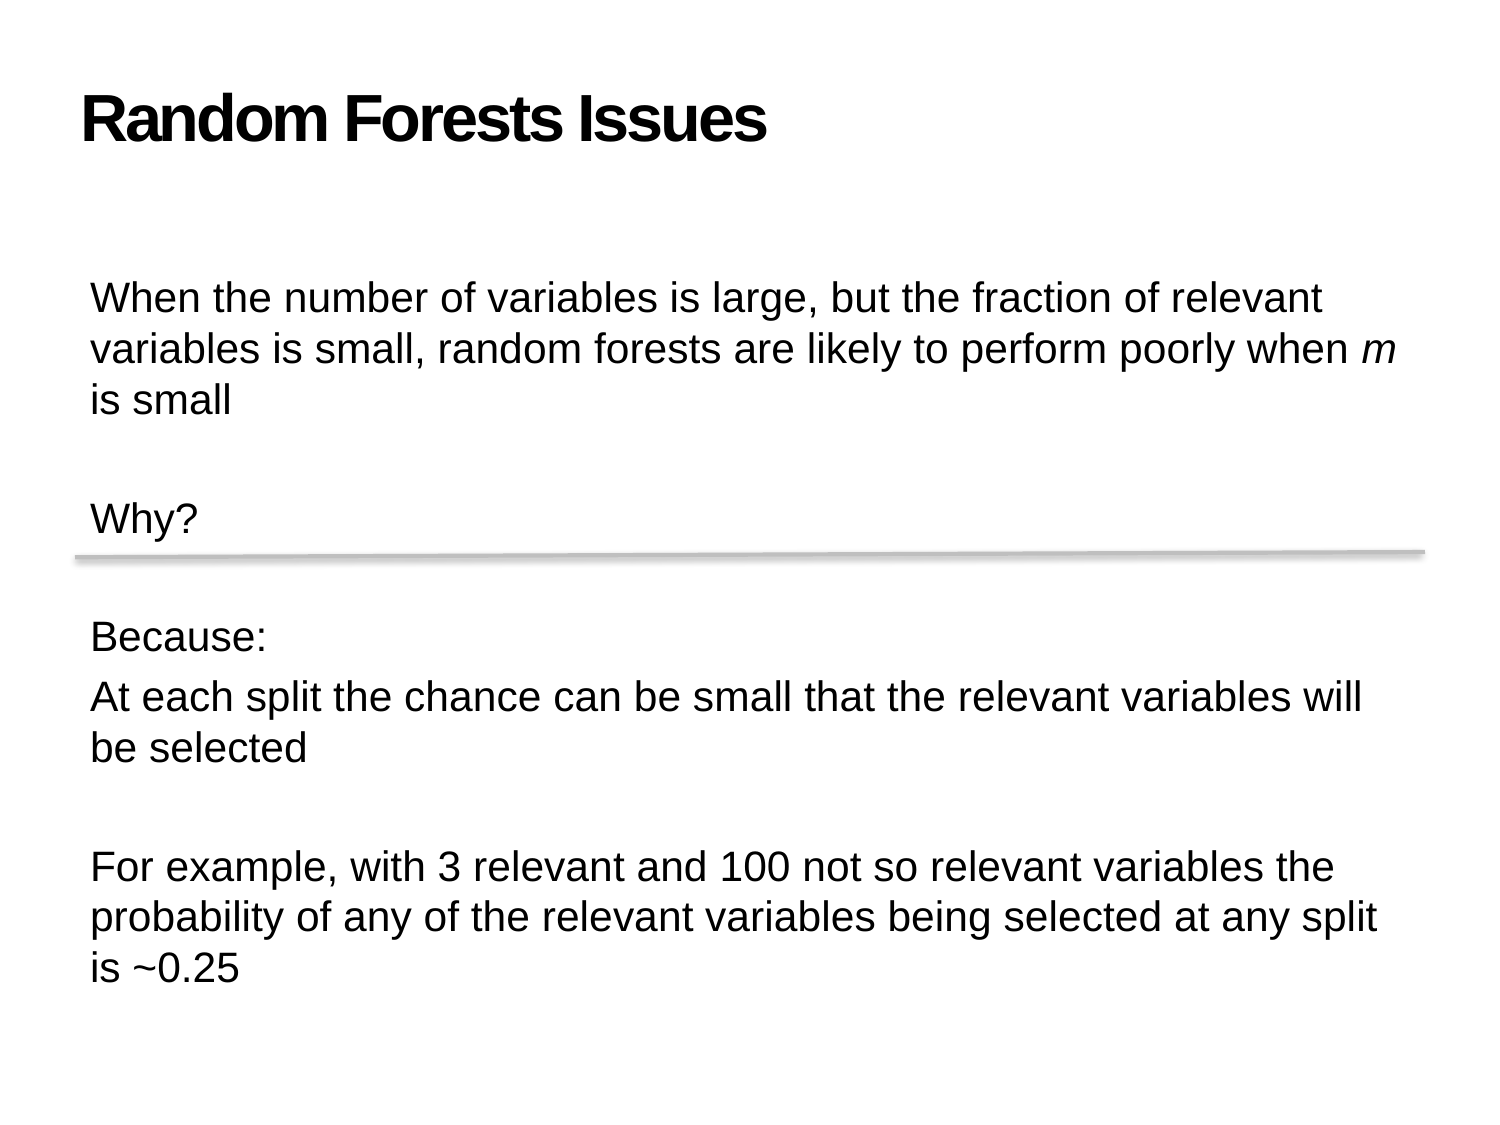

# Random Forests Issues
When the number of variables is large, but the fraction of relevant variables is small, random forests are likely to perform poorly when m is small

Why?

Because:
At each split the chance can be small that the relevant variables will be selected

For example, with 3 relevant and 100 not so relevant variables the probability of any of the relevant variables being selected at any split is ~0.25